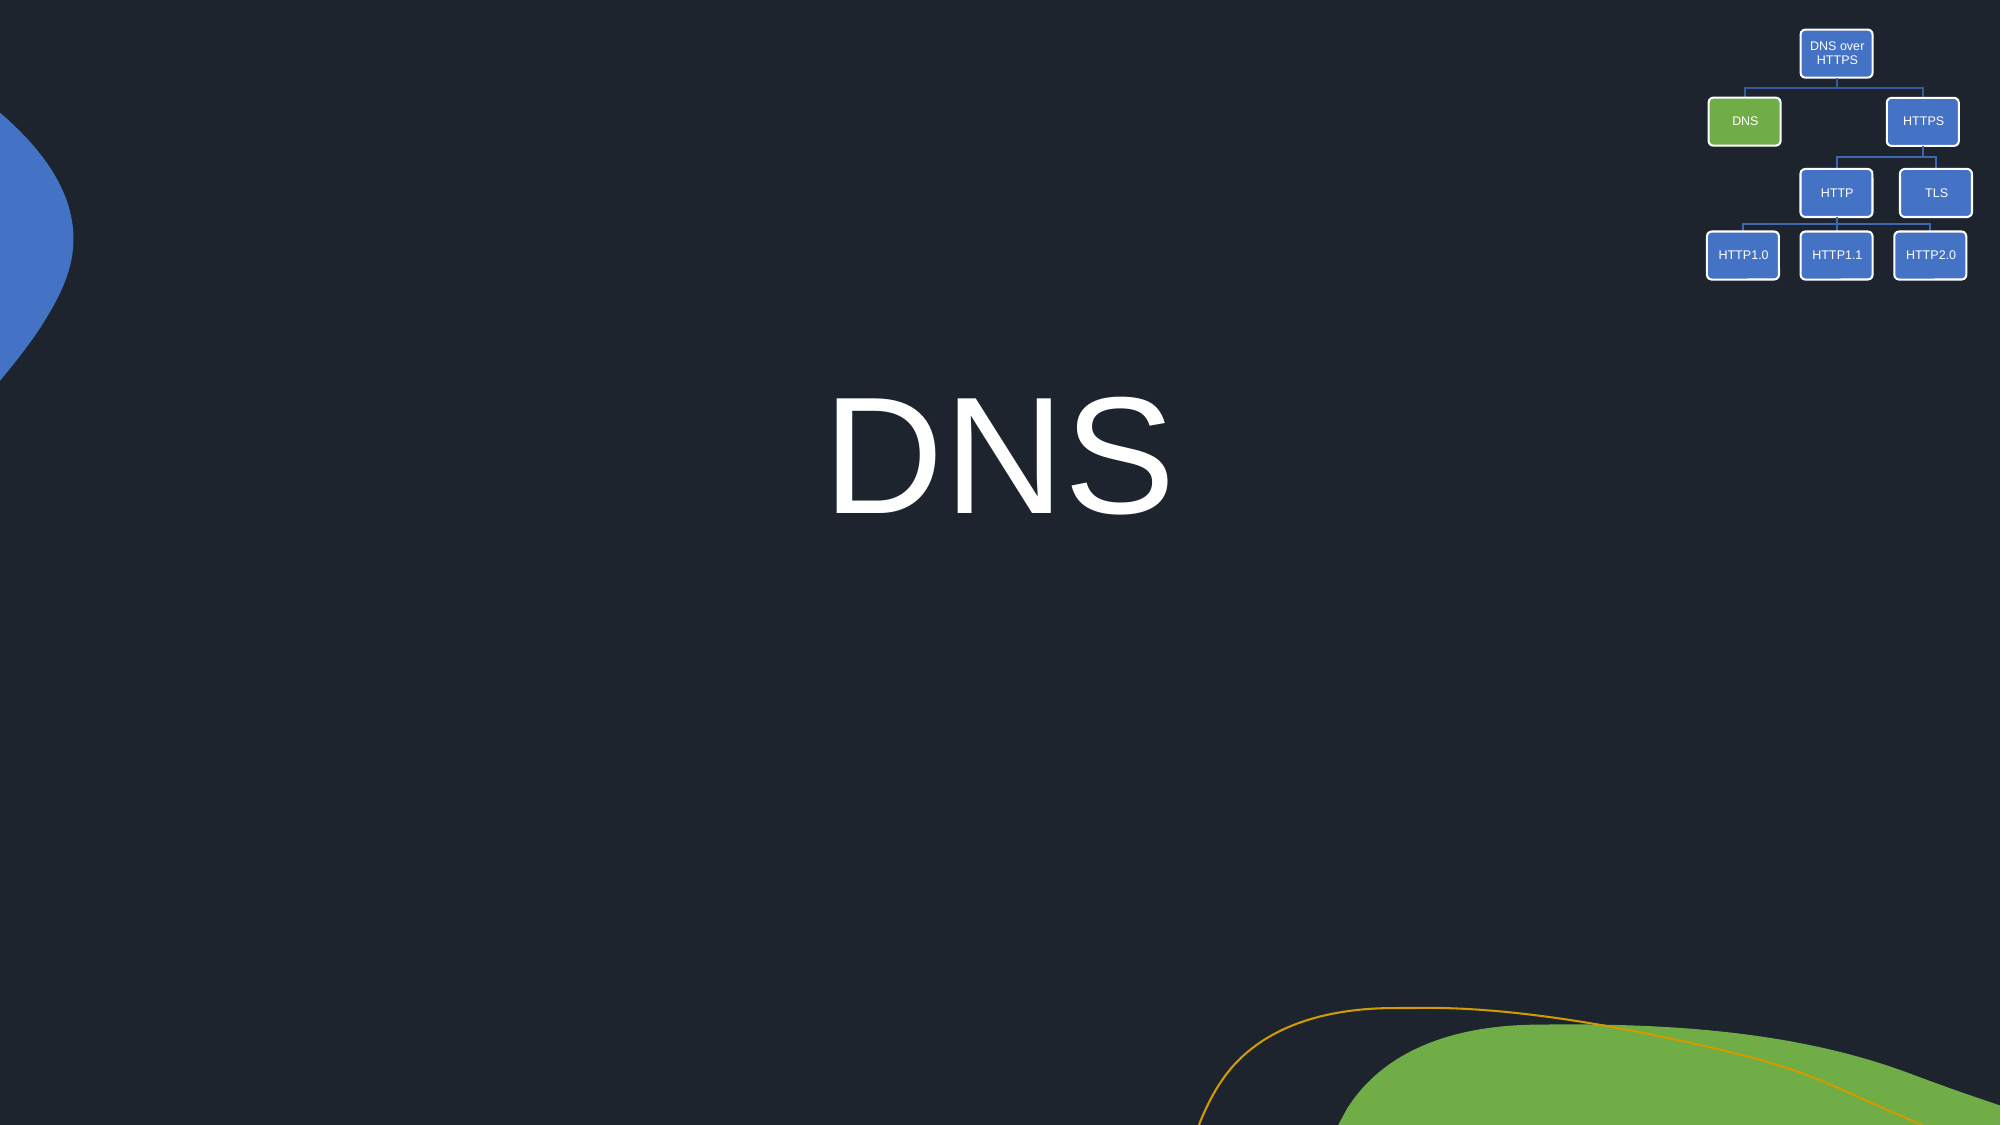

DNS over HTTPS
DNS
HTTPS
HTTP
HTTP1.0
HTTP1.1
HTTP2.0
TLS
# DNS